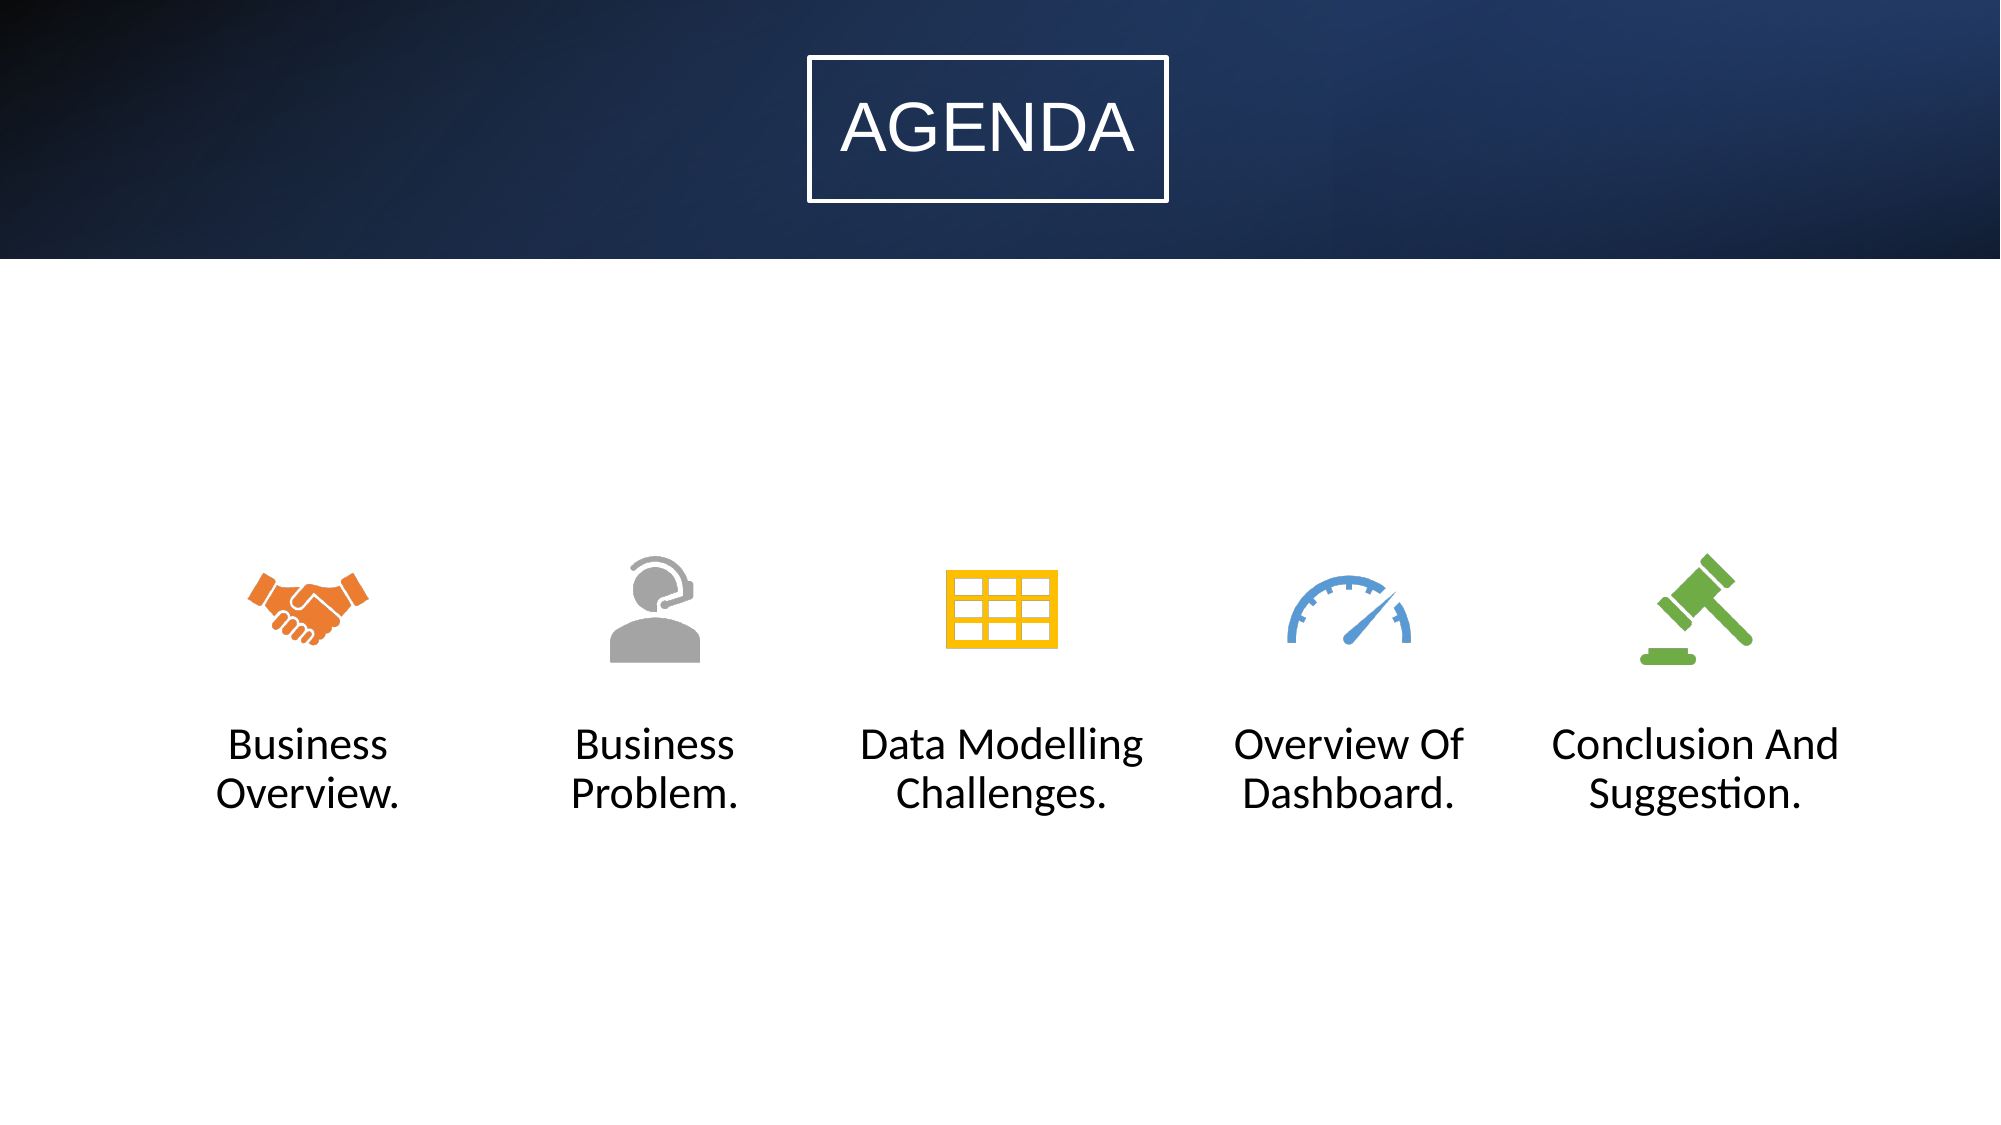

# AGENDA
Business Overview.
Business Problem.
Data Modelling Challenges.
Overview Of Dashboard.
Conclusion And Suggestion.